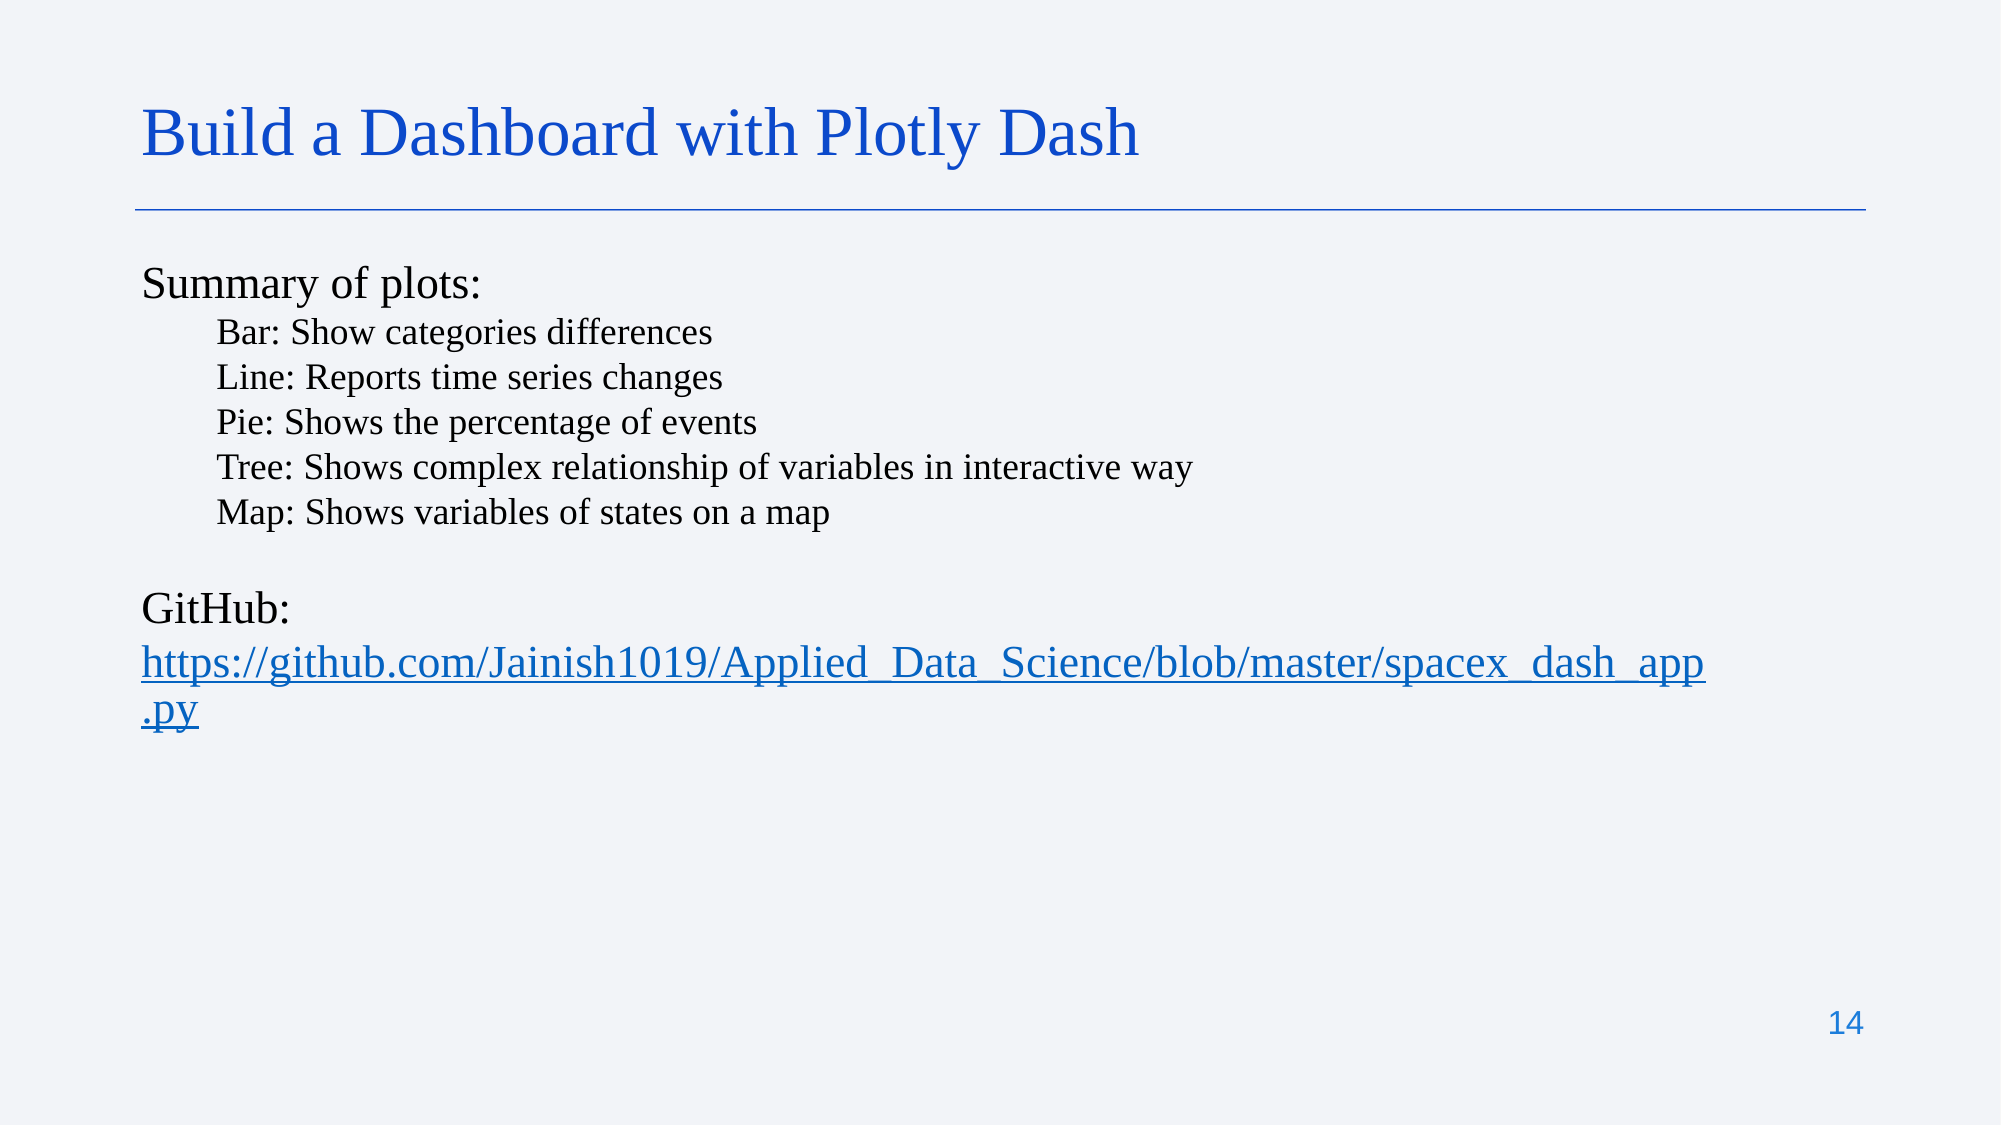

Build a Dashboard with Plotly Dash
Summary of plots:
Bar: Show categories differences
Line: Reports time series changes
Pie: Shows the percentage of events
Tree: Shows complex relationship of variables in interactive way
Map: Shows variables of states on a map

GitHub: https://github.com/Jainish1019/Applied_Data_Science/blob/master/spacex_dash_app.py
14